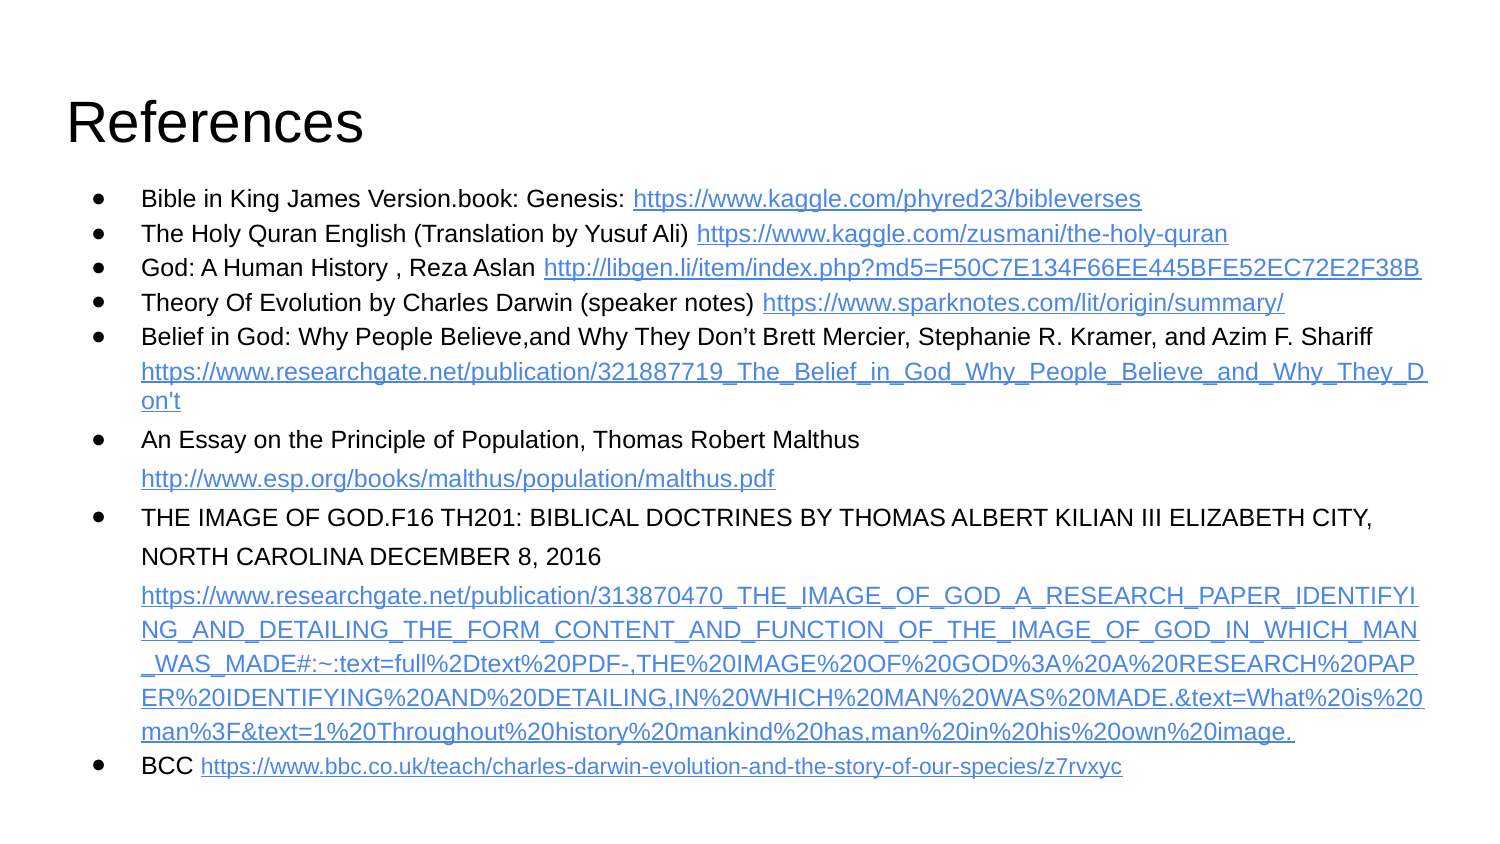

# References
Bible in King James Version.book: Genesis: https://www.kaggle.com/phyred23/bibleverses
The Holy Quran English (Translation by Yusuf Ali) https://www.kaggle.com/zusmani/the-holy-quran
God: A Human History , Reza Aslan http://libgen.li/item/index.php?md5=F50C7E134F66EE445BFE52EC72E2F38B
Theory Of Evolution by Charles Darwin (speaker notes) https://www.sparknotes.com/lit/origin/summary/
Belief in God: Why People Believe,and Why They Don’t Brett Mercier, Stephanie R. Kramer, and Azim F. Shariff https://www.researchgate.net/publication/321887719_The_Belief_in_God_Why_People_Believe_and_Why_They_Don't
An Essay on the Principle of Population, Thomas Robert Malthus http://www.esp.org/books/malthus/population/malthus.pdf
THE IMAGE OF GOD.F16 TH201: BIBLICAL DOCTRINES BY THOMAS ALBERT KILIAN III ELIZABETH CITY, NORTH CAROLINA DECEMBER 8, 2016 https://www.researchgate.net/publication/313870470_THE_IMAGE_OF_GOD_A_RESEARCH_PAPER_IDENTIFYING_AND_DETAILING_THE_FORM_CONTENT_AND_FUNCTION_OF_THE_IMAGE_OF_GOD_IN_WHICH_MAN_WAS_MADE#:~:text=full%2Dtext%20PDF-,THE%20IMAGE%20OF%20GOD%3A%20A%20RESEARCH%20PAPER%20IDENTIFYING%20AND%20DETAILING,IN%20WHICH%20MAN%20WAS%20MADE.&text=What%20is%20man%3F&text=1%20Throughout%20history%20mankind%20has,man%20in%20his%20own%20image.
BCC https://www.bbc.co.uk/teach/charles-darwin-evolution-and-the-story-of-our-species/z7rvxyc